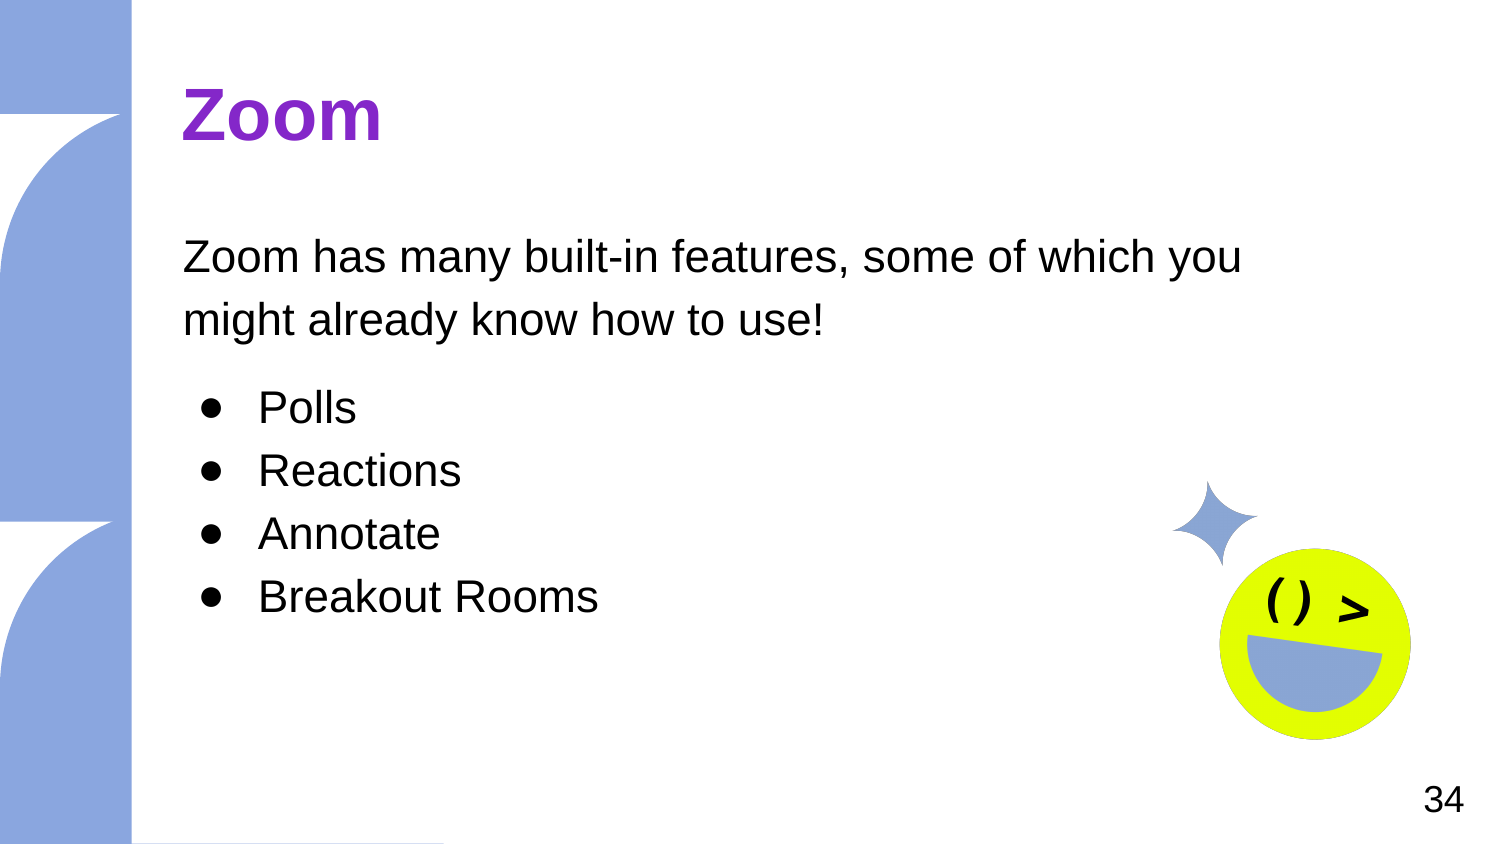

# Zoom
Zoom has many built-in features, some of which you might already know how to use!
Polls
Reactions
Annotate
Breakout Rooms